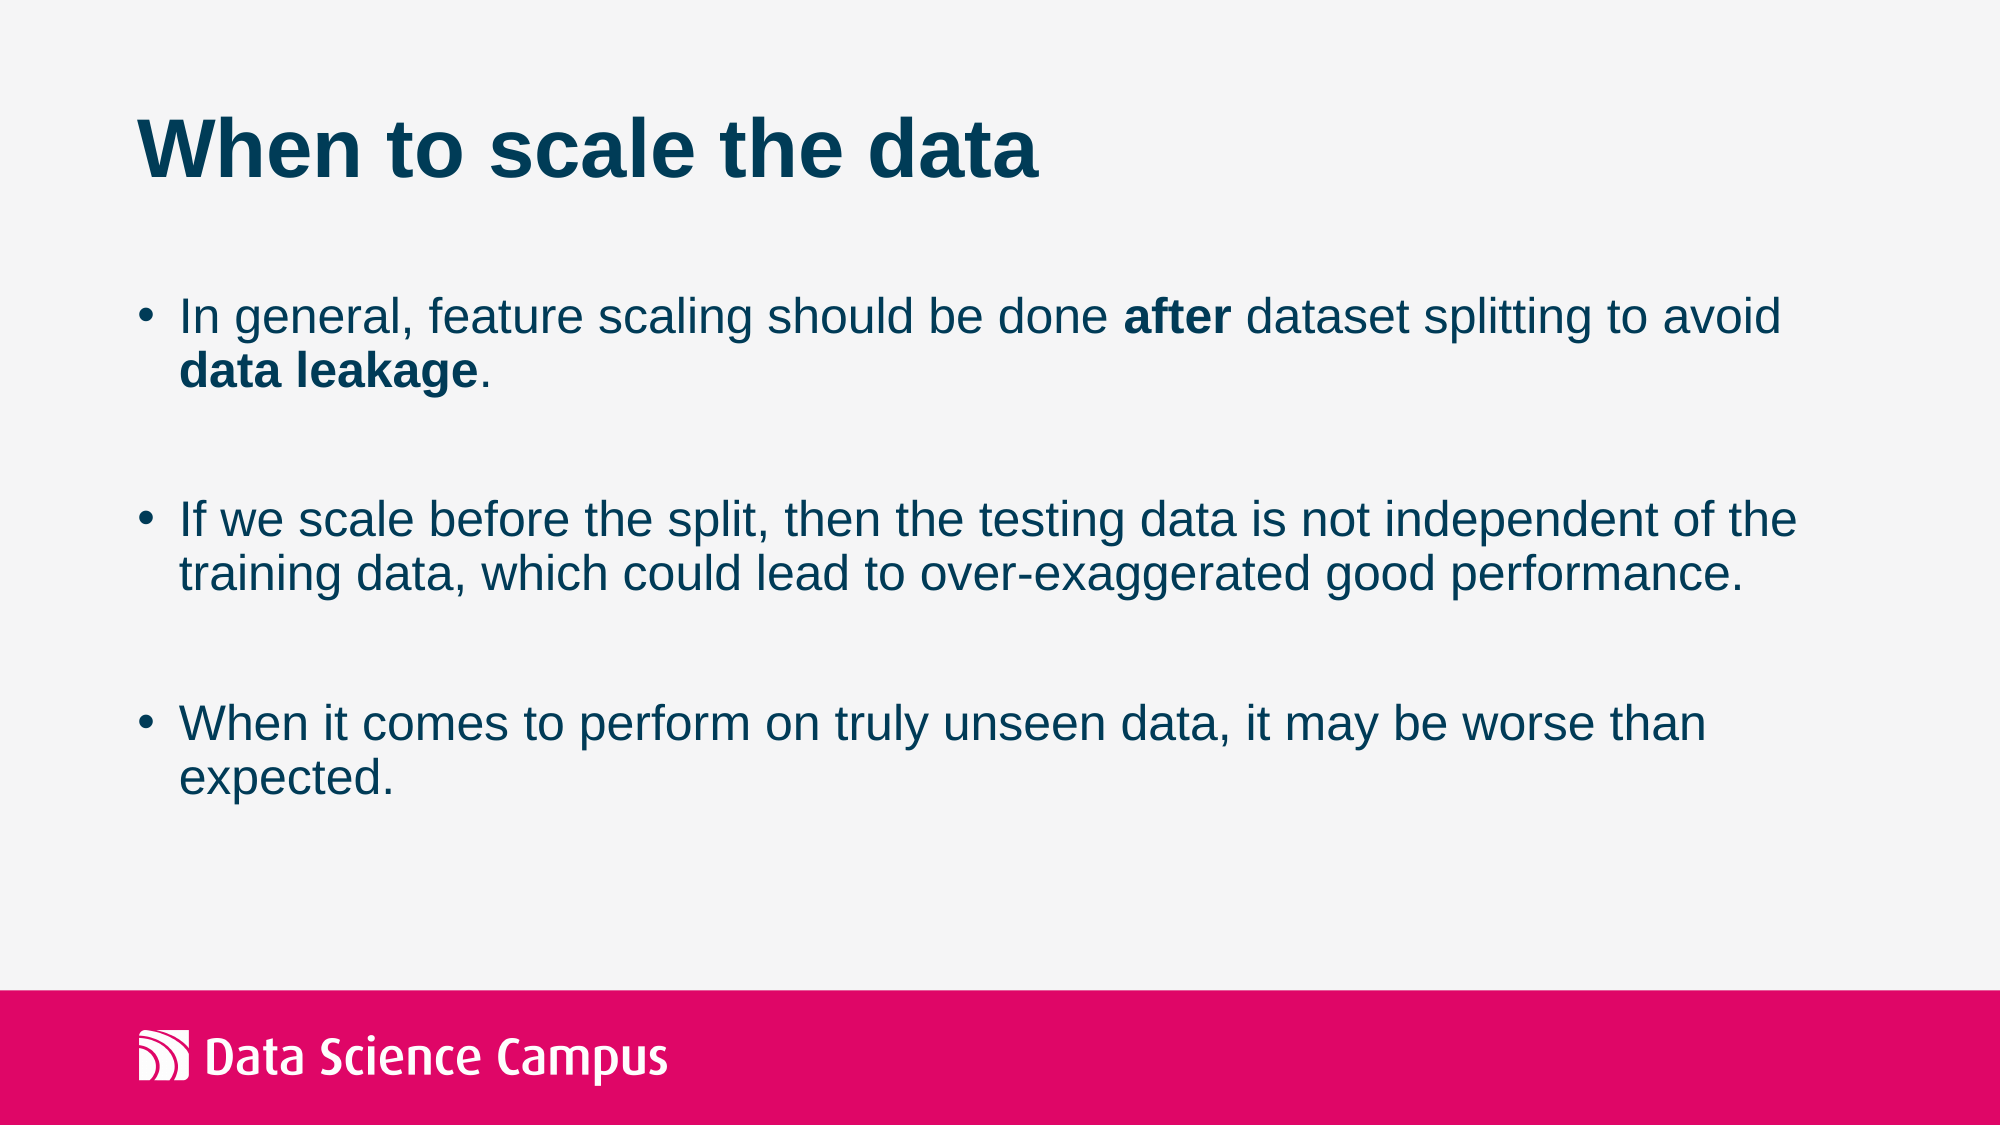

# When to scale the data

In general, feature scaling should be done after dataset splitting to avoid data leakage.

If we scale before the split, then the testing data is not independent of the training data, which could lead to over-exaggerated good performance.

When it comes to perform on truly unseen data, it may be worse than expected.